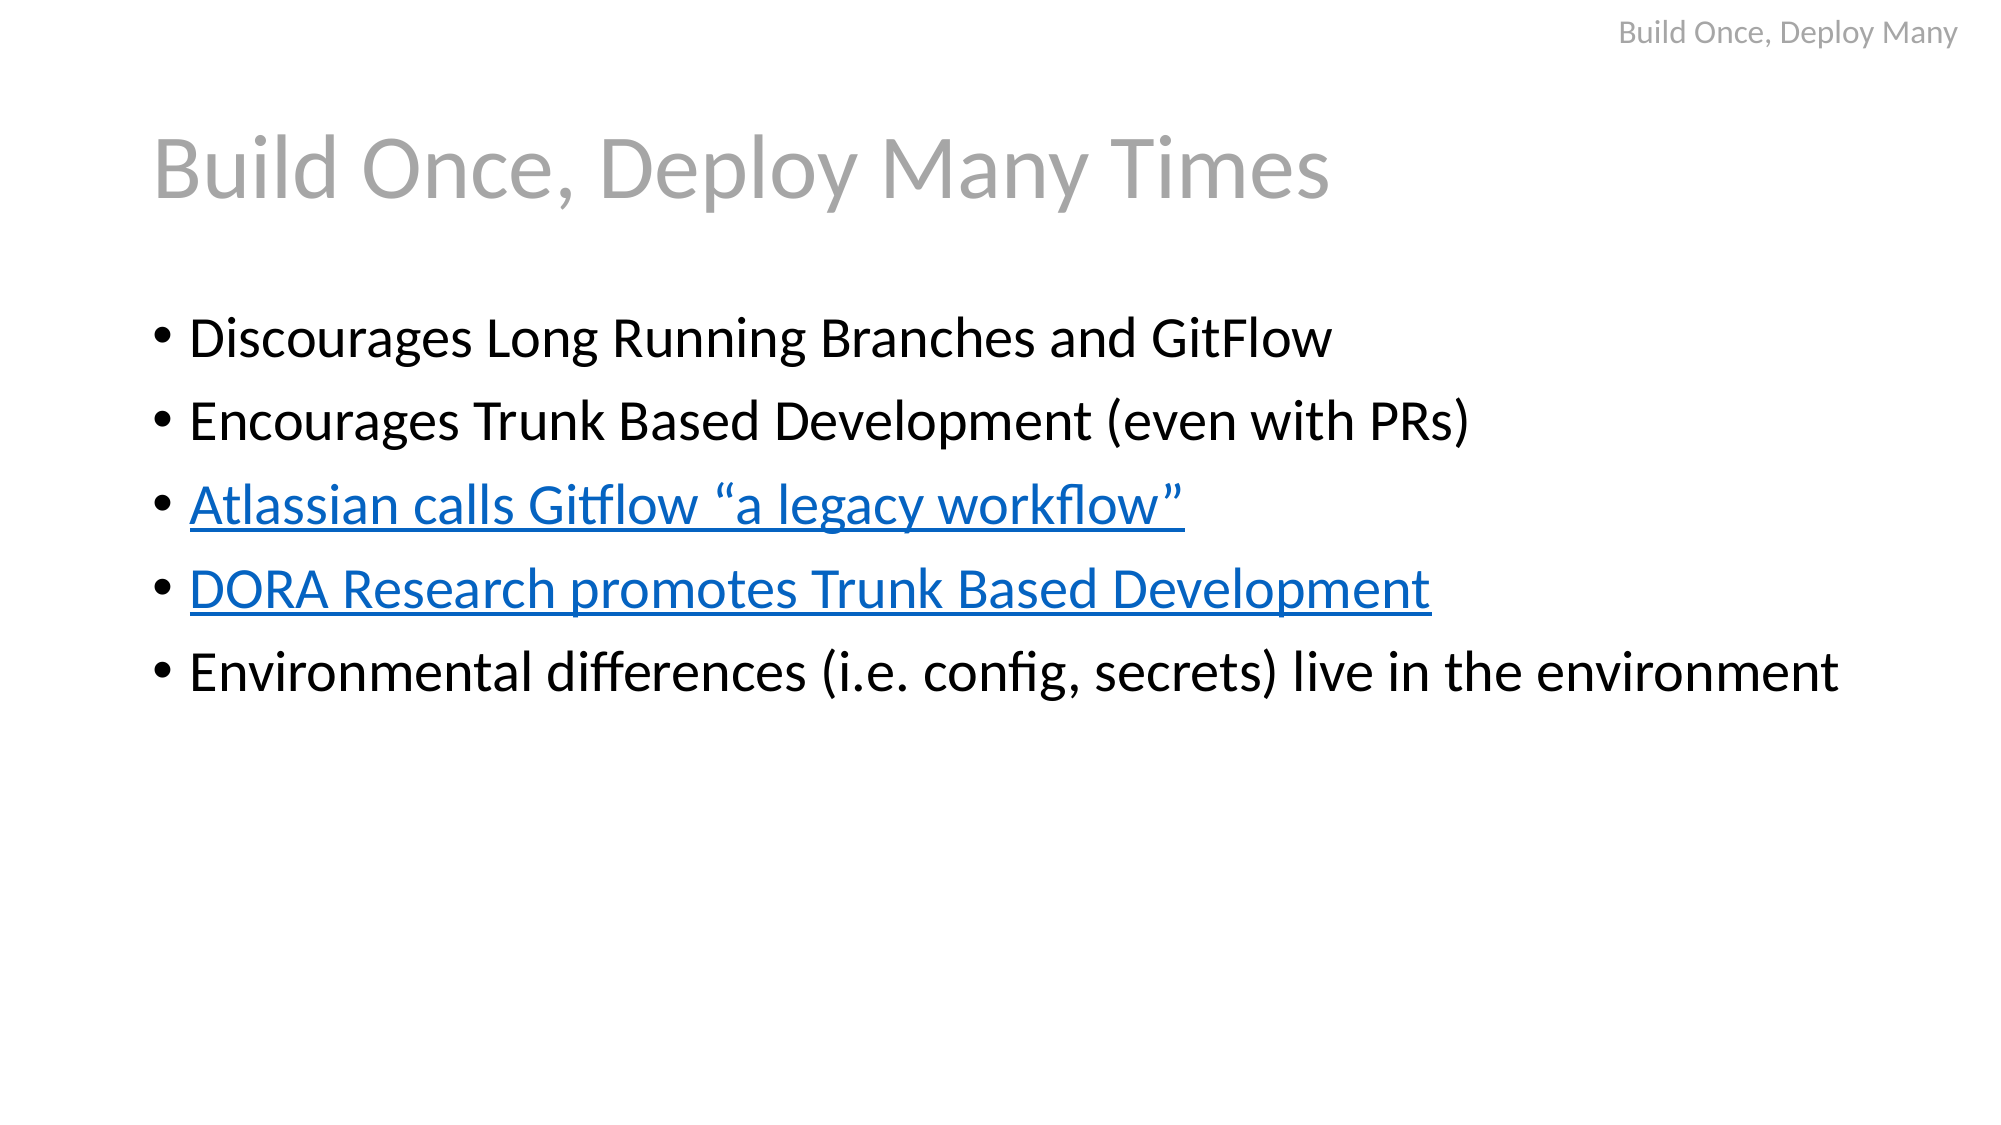

Build Once, Deploy Many
# Build Once, Deploy Many Times
Discourages Long Running Branches and GitFlow
Encourages Trunk Based Development (even with PRs)
Atlassian calls Gitflow “a legacy workflow”
DORA Research promotes Trunk Based Development
Environmental differences (i.e. config, secrets) live in the environment